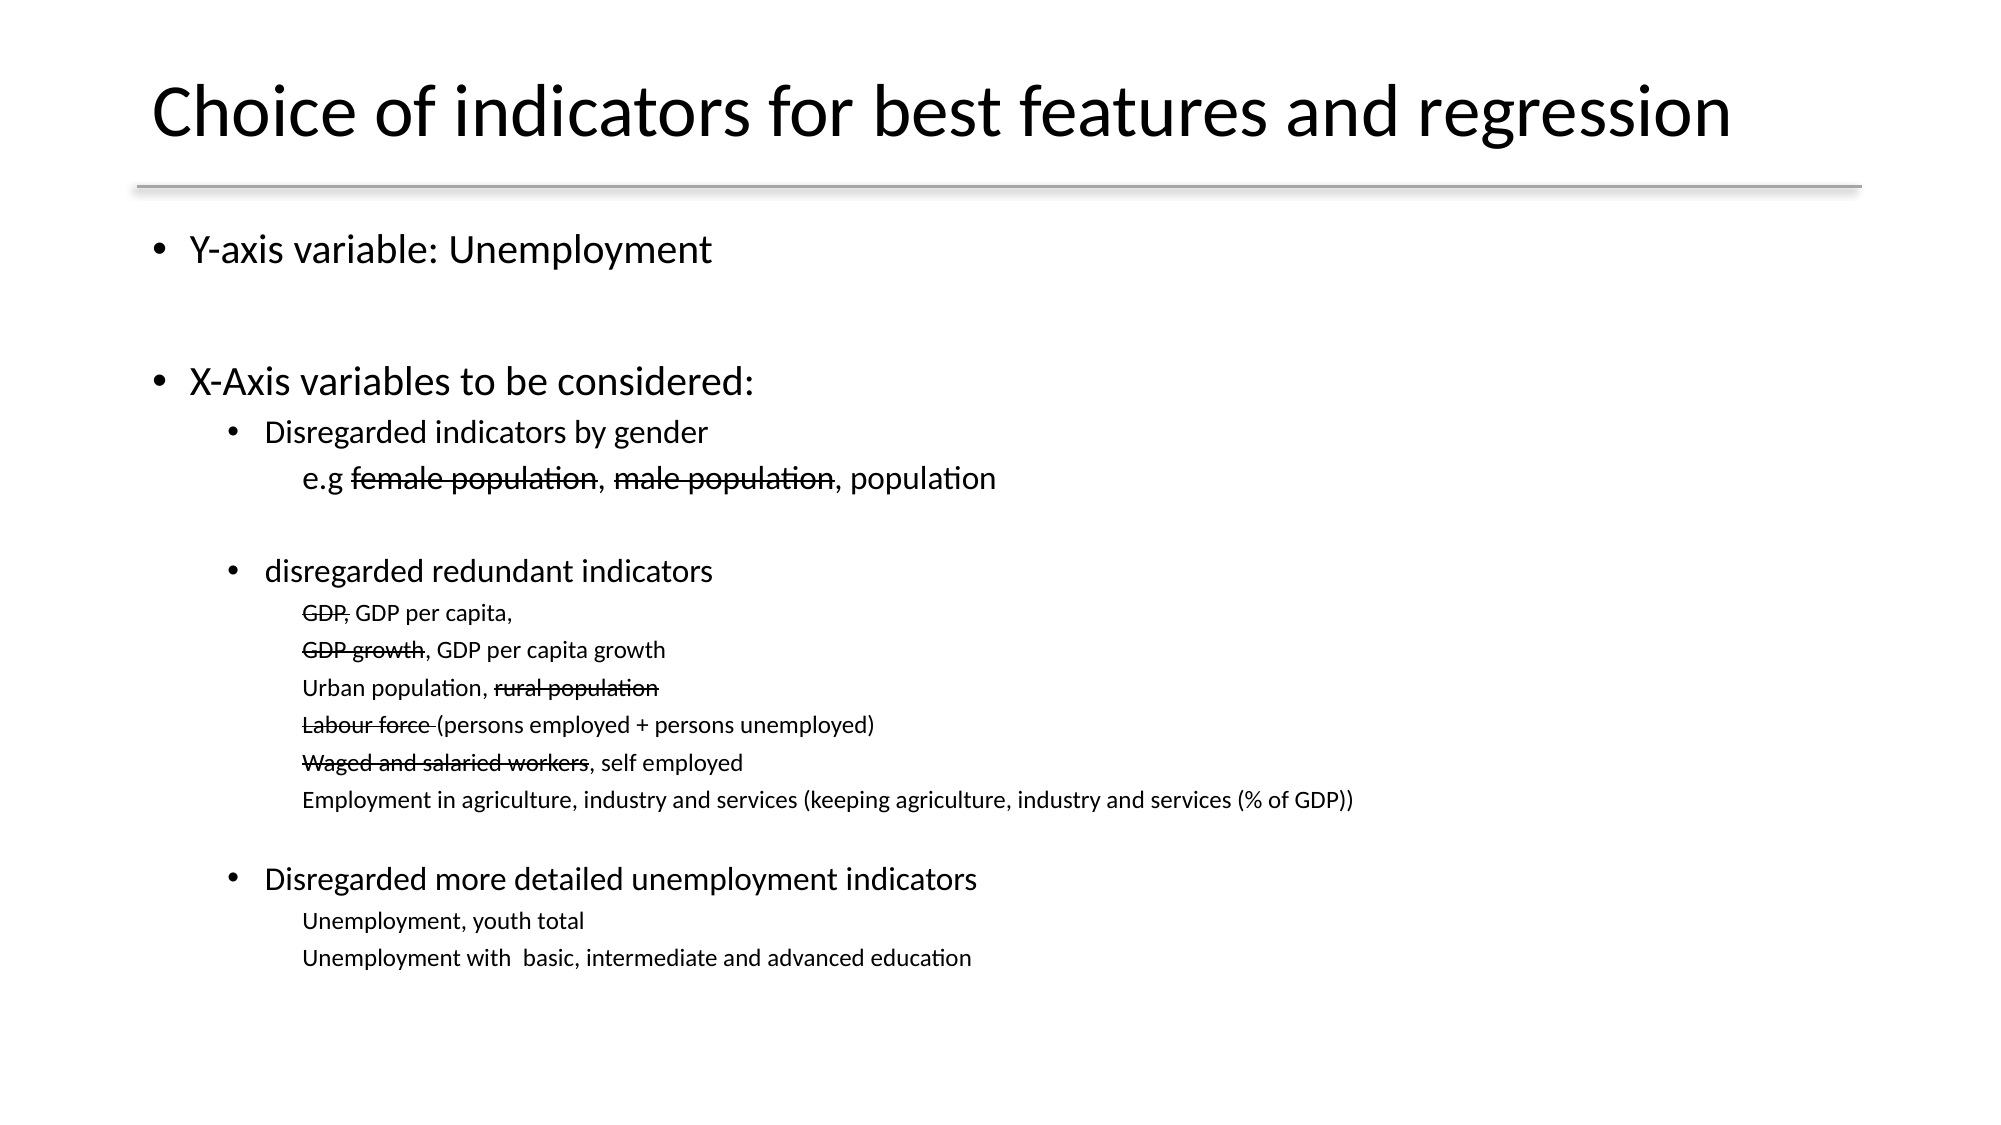

# Choice of indicators for best features and regression
Y-axis variable: Unemployment

X-Axis variables to be considered:
Disregarded indicators by gender
e.g female population, male population, population

disregarded redundant indicators
GDP, GDP per capita,
GDP growth, GDP per capita growth
Urban population, rural population
Labour force (persons employed + persons unemployed)
Waged and salaried workers, self employed
Employment in agriculture, industry and services (keeping agriculture, industry and services (% of GDP))

Disregarded more detailed unemployment indicators
Unemployment, youth total
Unemployment with  basic, intermediate and advanced education